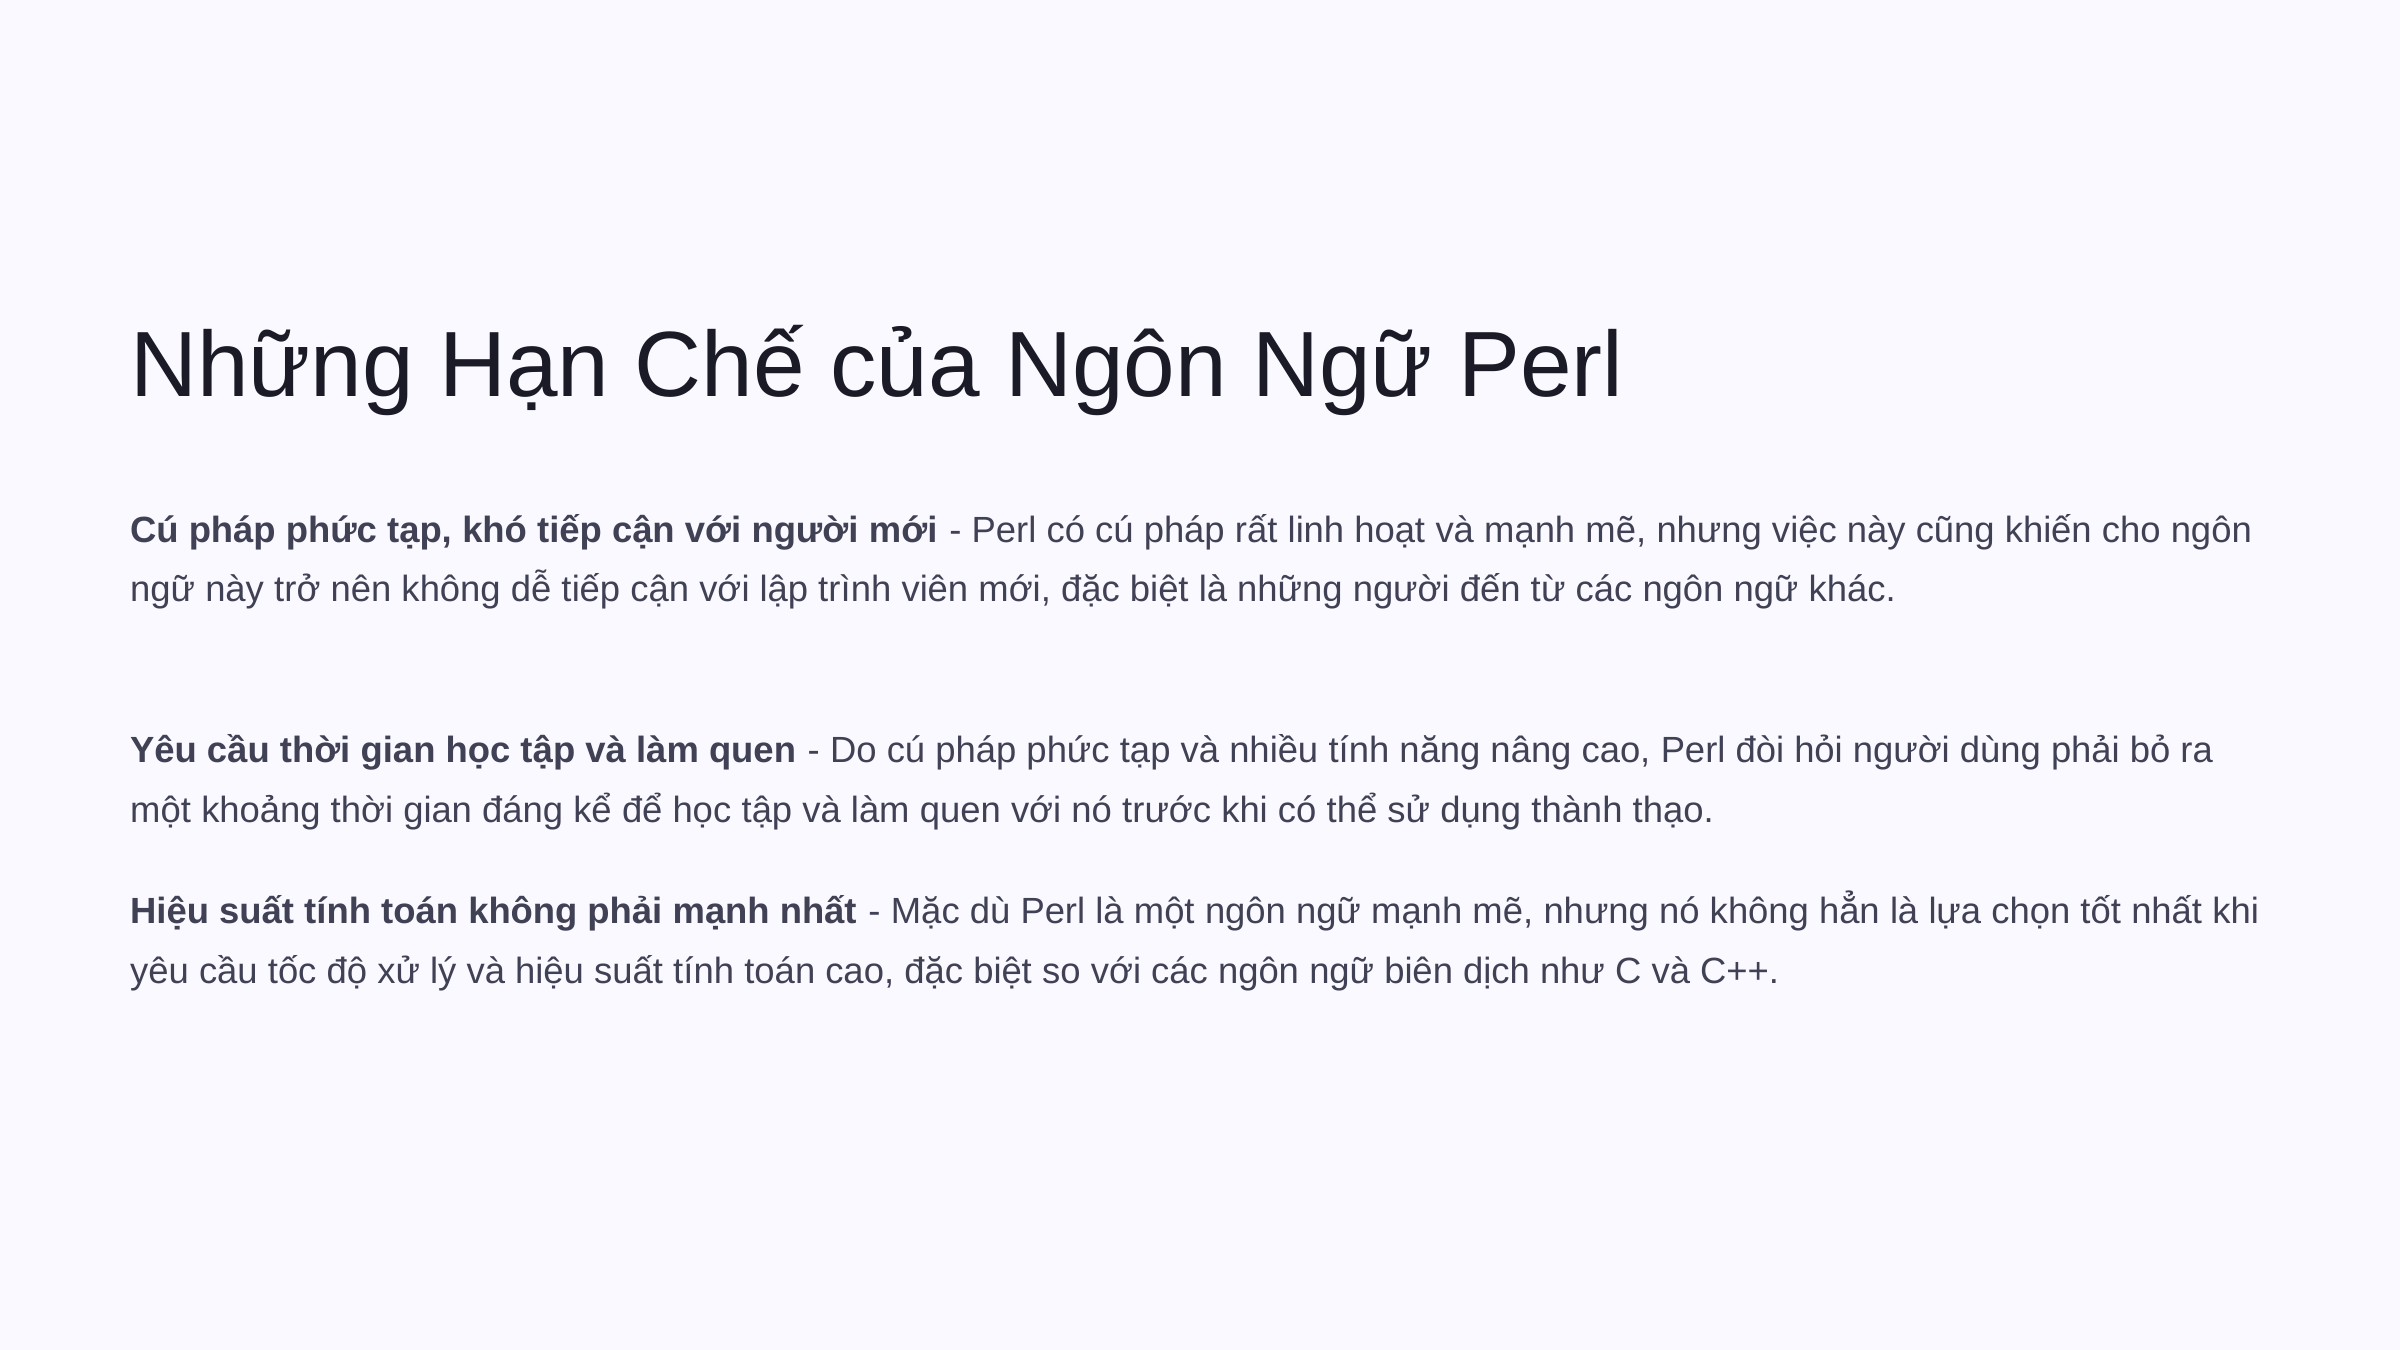

Những Hạn Chế của Ngôn Ngữ Perl
Cú pháp phức tạp, khó tiếp cận với người mới - Perl có cú pháp rất linh hoạt và mạnh mẽ, nhưng việc này cũng khiến cho ngôn ngữ này trở nên không dễ tiếp cận với lập trình viên mới, đặc biệt là những người đến từ các ngôn ngữ khác.
Yêu cầu thời gian học tập và làm quen - Do cú pháp phức tạp và nhiều tính năng nâng cao, Perl đòi hỏi người dùng phải bỏ ra một khoảng thời gian đáng kể để học tập và làm quen với nó trước khi có thể sử dụng thành thạo.
Hiệu suất tính toán không phải mạnh nhất - Mặc dù Perl là một ngôn ngữ mạnh mẽ, nhưng nó không hẳn là lựa chọn tốt nhất khi yêu cầu tốc độ xử lý và hiệu suất tính toán cao, đặc biệt so với các ngôn ngữ biên dịch như C và C++.